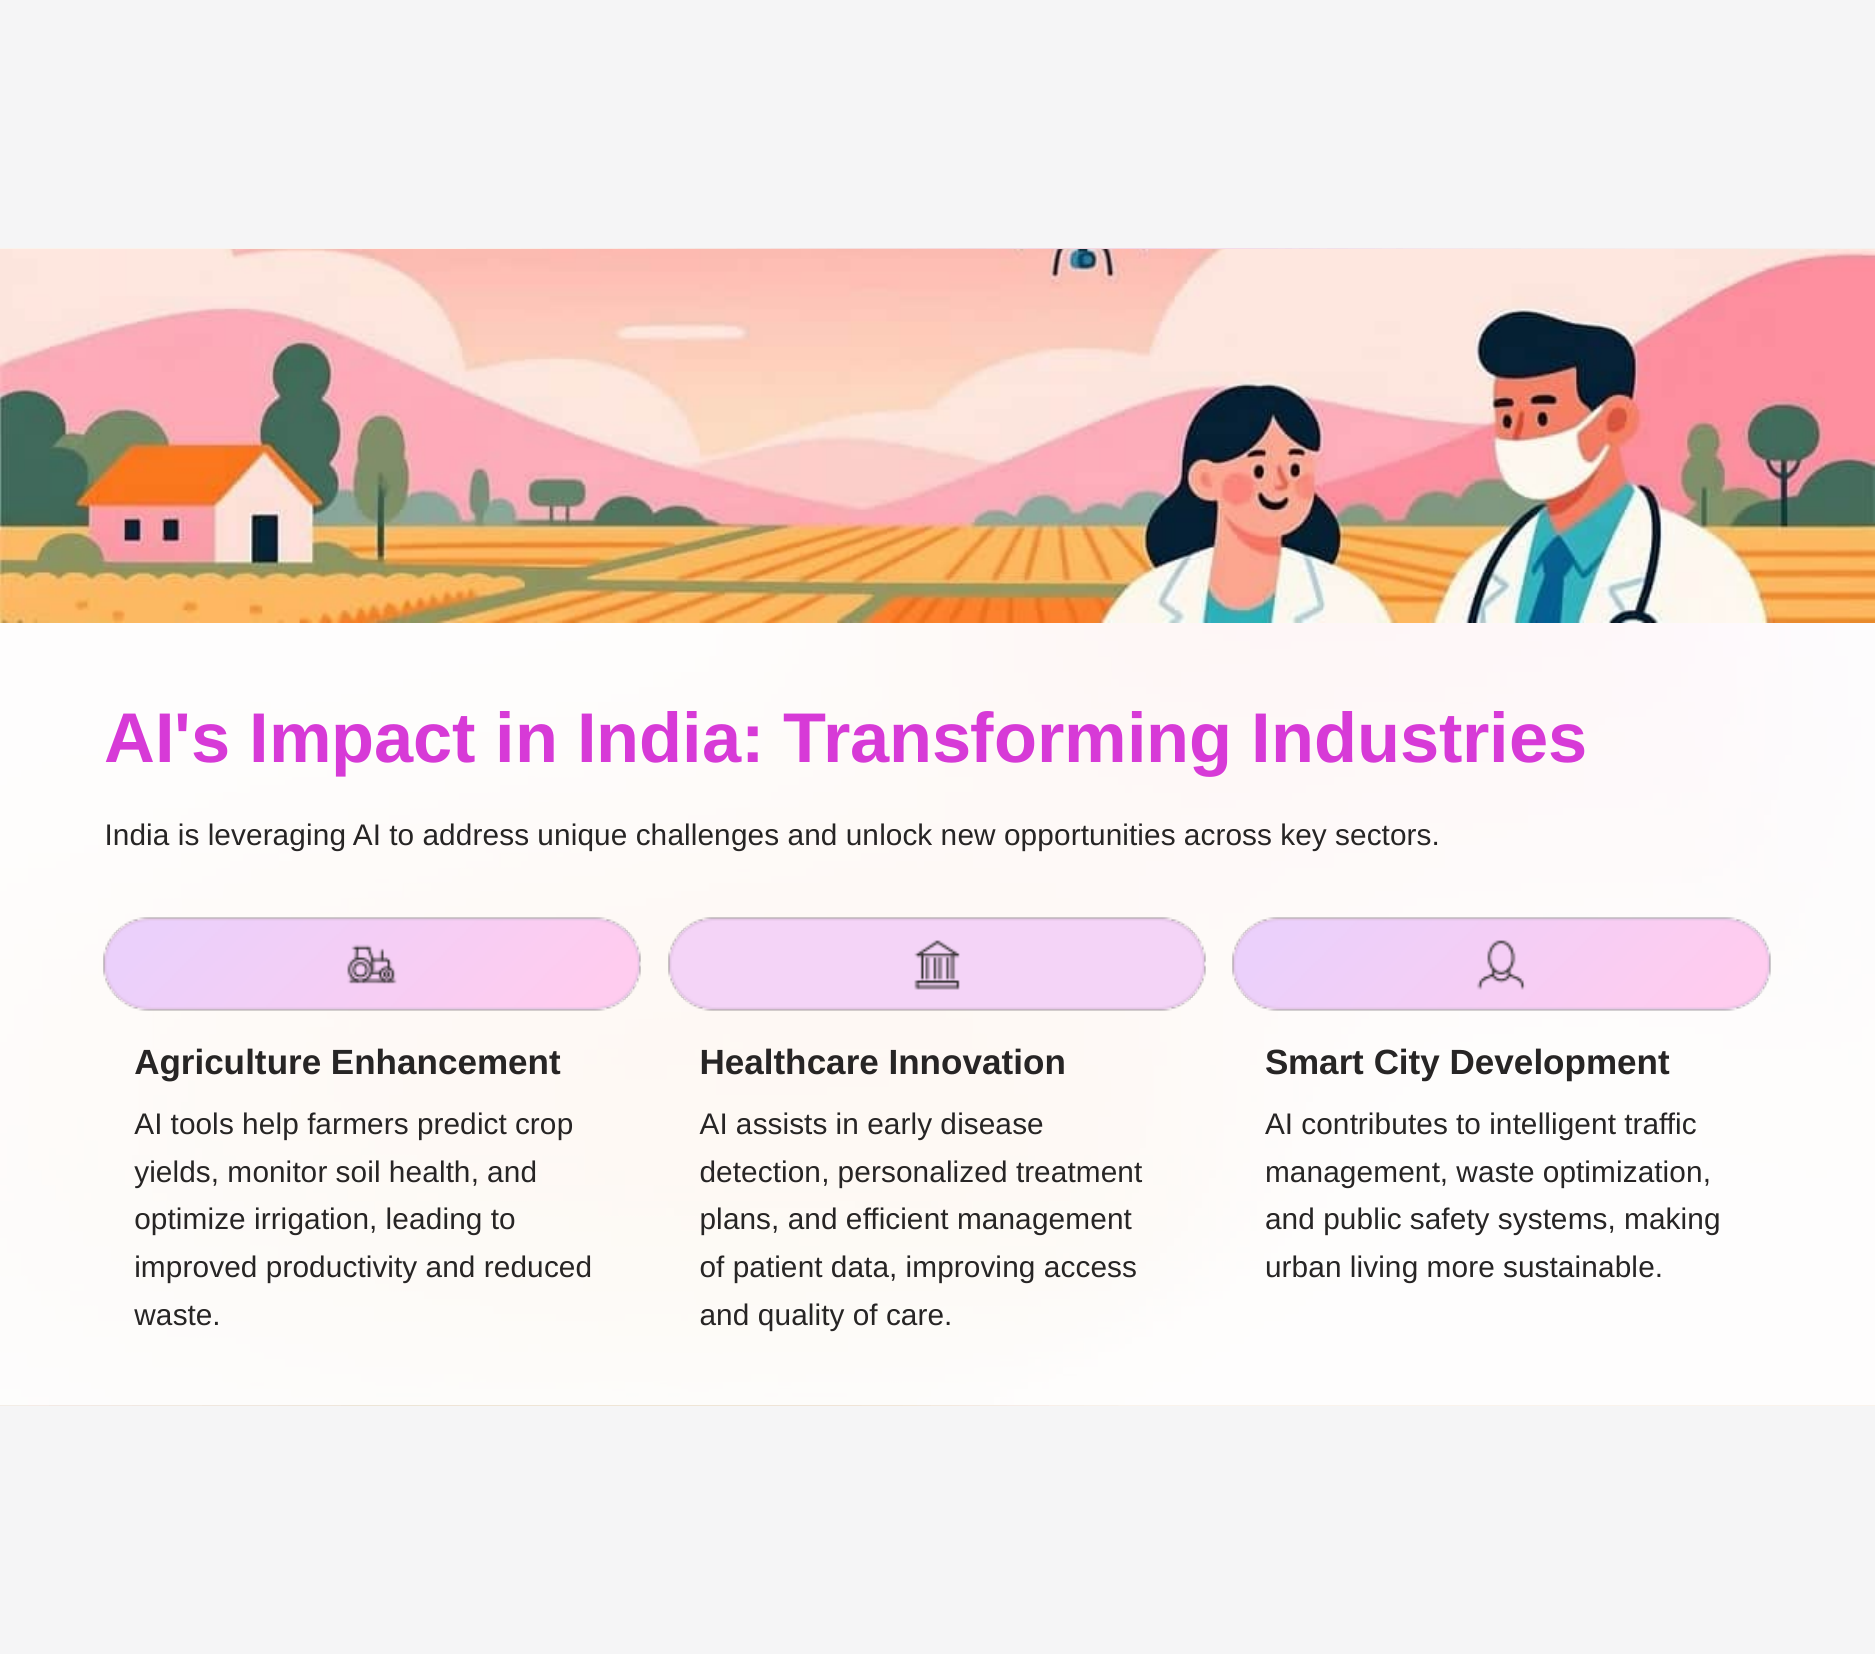

AI's Impact in India: Transforming Industries
India is leveraging AI to address unique challenges and unlock new opportunities across key sectors.

Agriculture Enhancement
Healthcare Innovation
Smart City Development
AI tools help farmers predict crop yields, monitor soil health, and optimize irrigation, leading to improved productivity and reduced waste.
AI assists in early disease detection, personalized treatment plans, and efficient management of patient data, improving access and quality of care.
AI contributes to intelligent traffic management, waste optimization, and public safety systems, making urban living more sustainable.